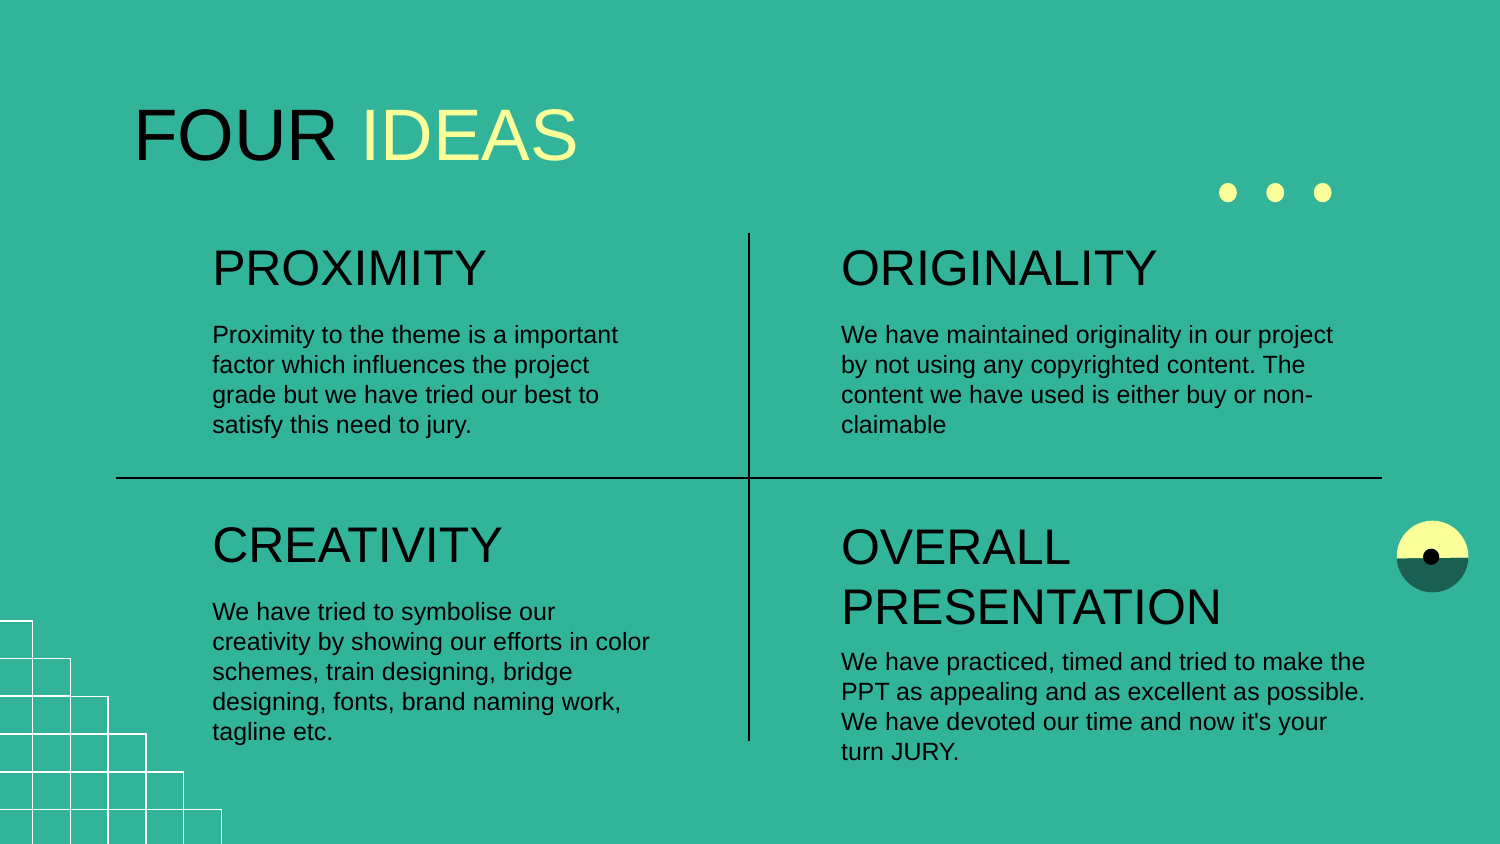

# FOUR IDEAS

PROXIMITY
ORIGINALITY
We have maintained originality in our project by not using any copyrighted content. The content we have used is either buy or non-claimable
Proximity to the theme is a important factor which influences the project grade but we have tried our best to satisfy this need to jury.
CREATIVITY
OVERALL PRESENTATION
We have tried to symbolise our creativity by showing our efforts in color schemes, train designing, bridge designing, fonts, brand naming work, tagline etc.
We have practiced, timed and tried to make the PPT as appealing and as excellent as possible. We have devoted our time and now it's your turn JURY.